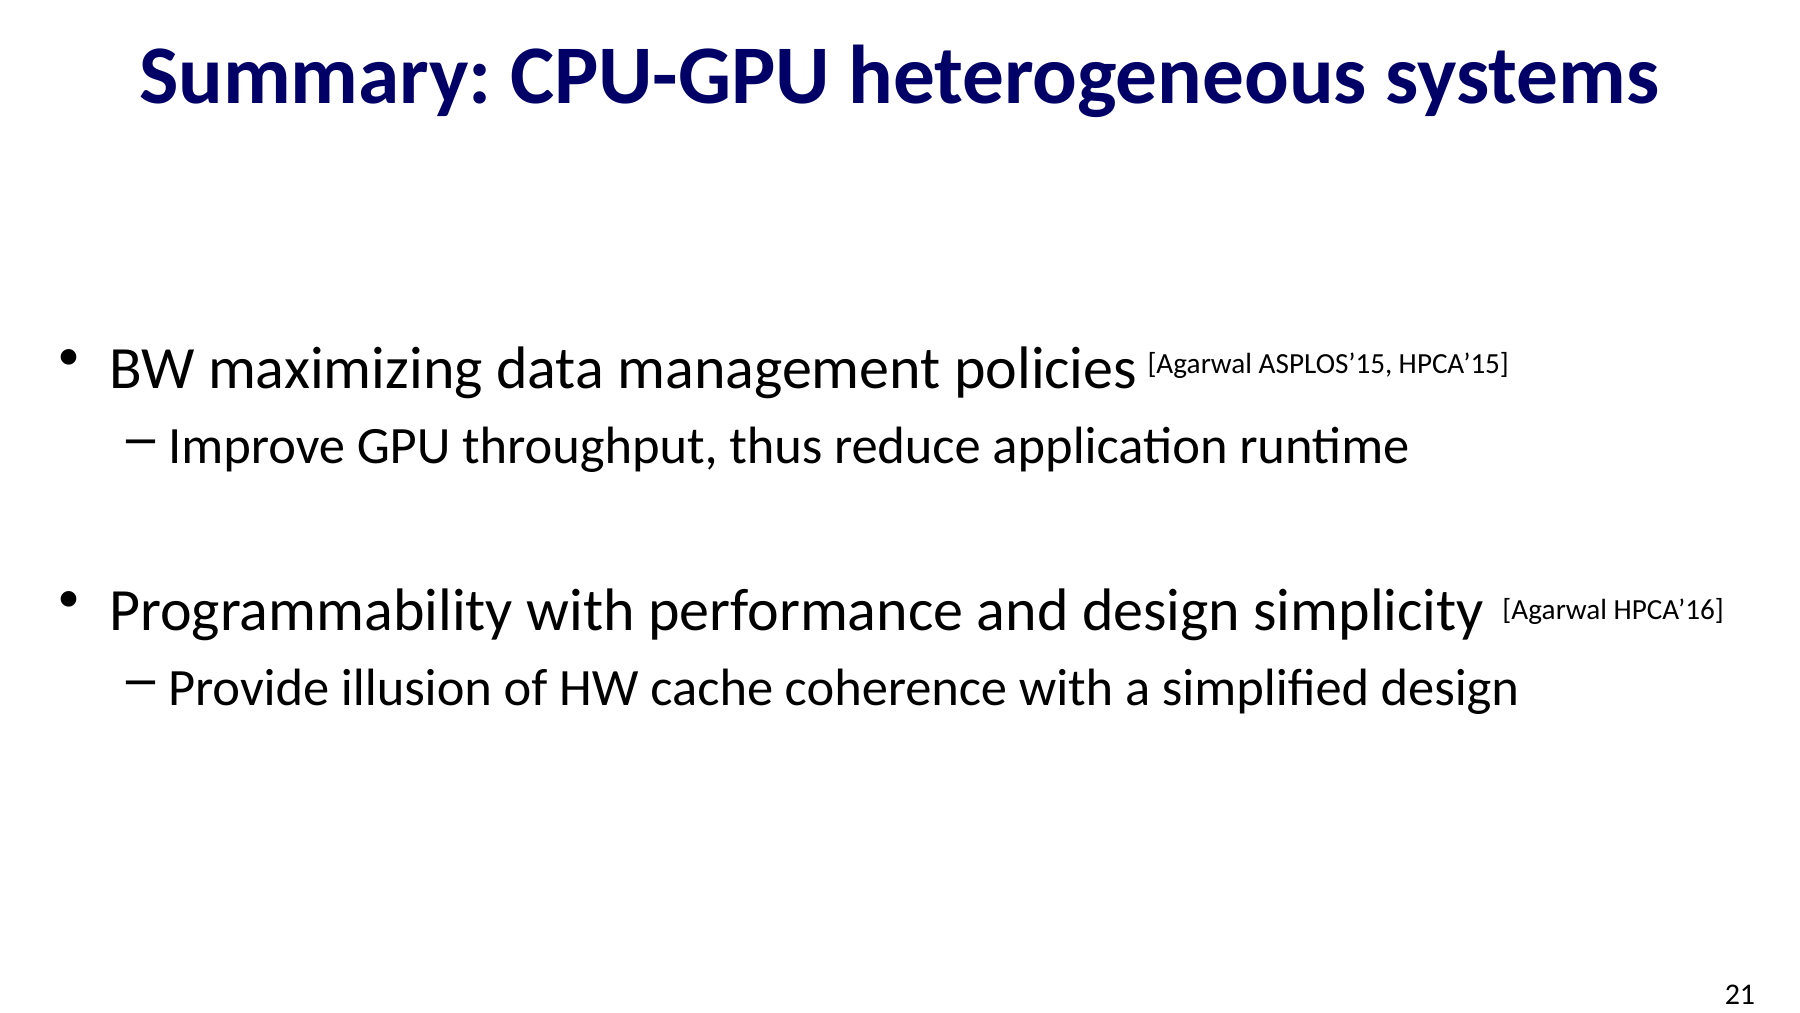

# Summary: CPU-GPU heterogeneous systems
BW maximizing data management policies
Improve GPU throughput, thus reduce application runtime

Programmability with performance and design simplicity
Provide illusion of HW cache coherence with a simplified design
[Agarwal ASPLOS’15, HPCA’15]
[Agarwal HPCA’16]
21